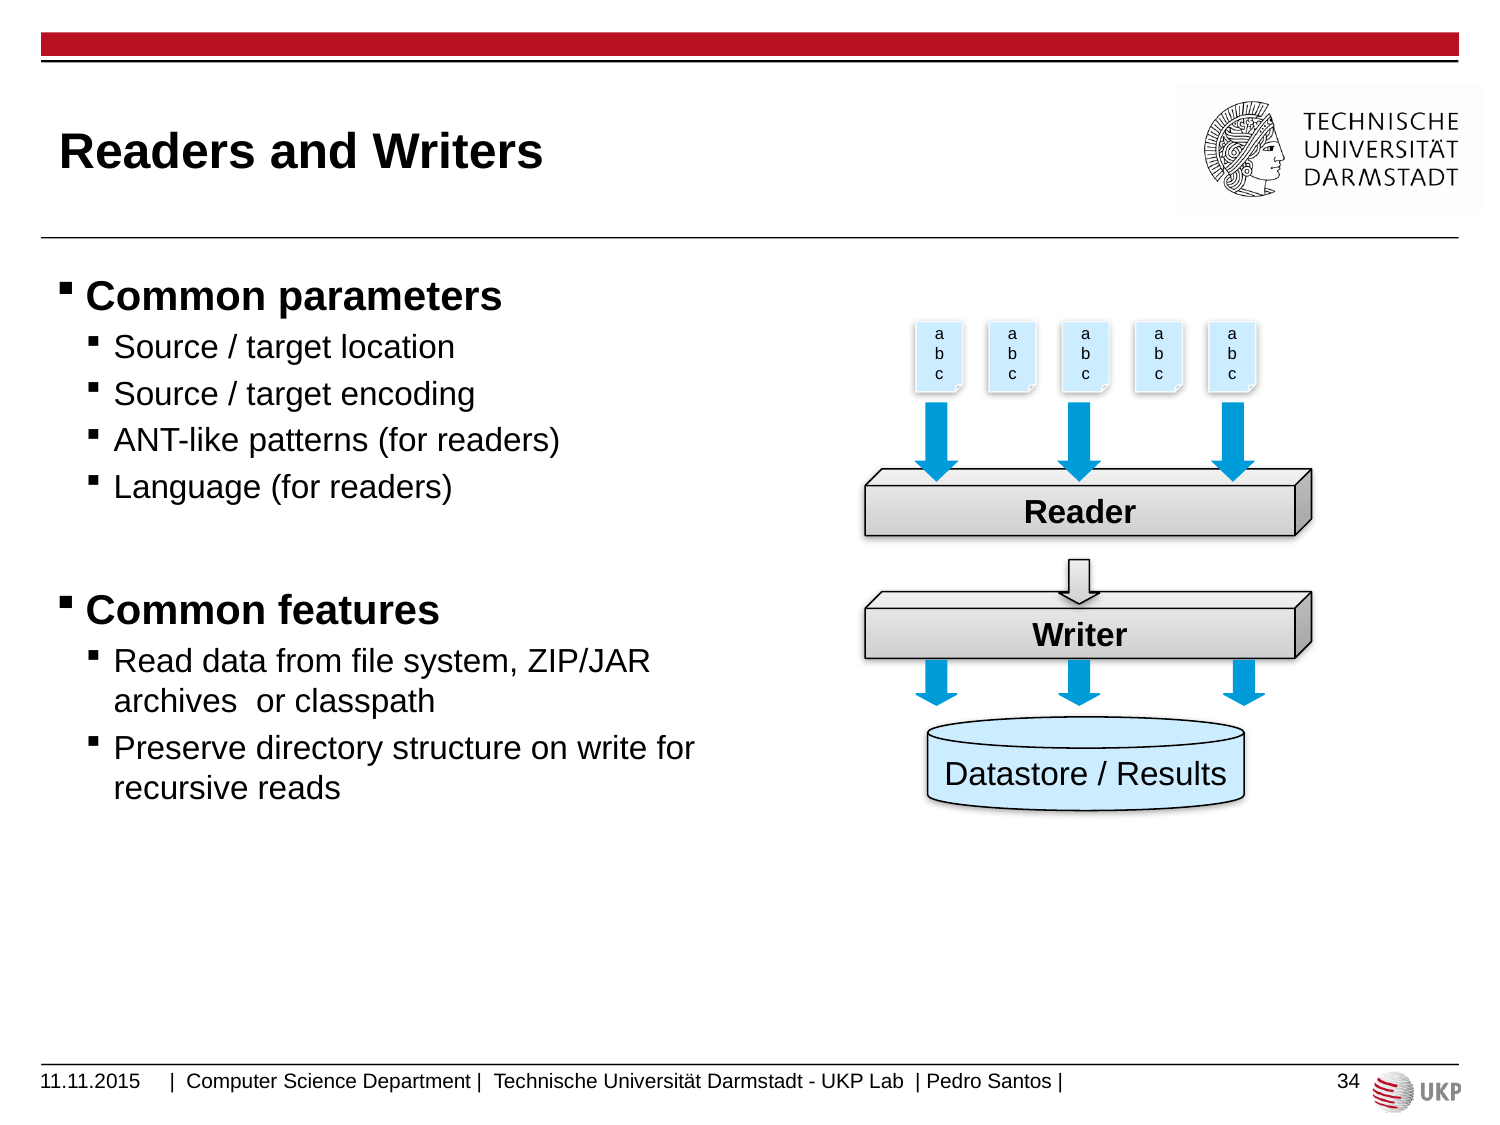

# Readers and Writers
Common parameters
Source / target location
Source / target encoding
ANT-like patterns (for readers)
Language (for readers)

Common features
Read data from file system, ZIP/JAR archives  or classpath
Preserve directory structure on write for recursive reads

abc
abc
abc
abc
abc

Reader

Writer

Datastore / Results
11.11.2015
34
|  Computer Science Department |  Technische Universität Darmstadt - UKP Lab  | Pedro Santos |